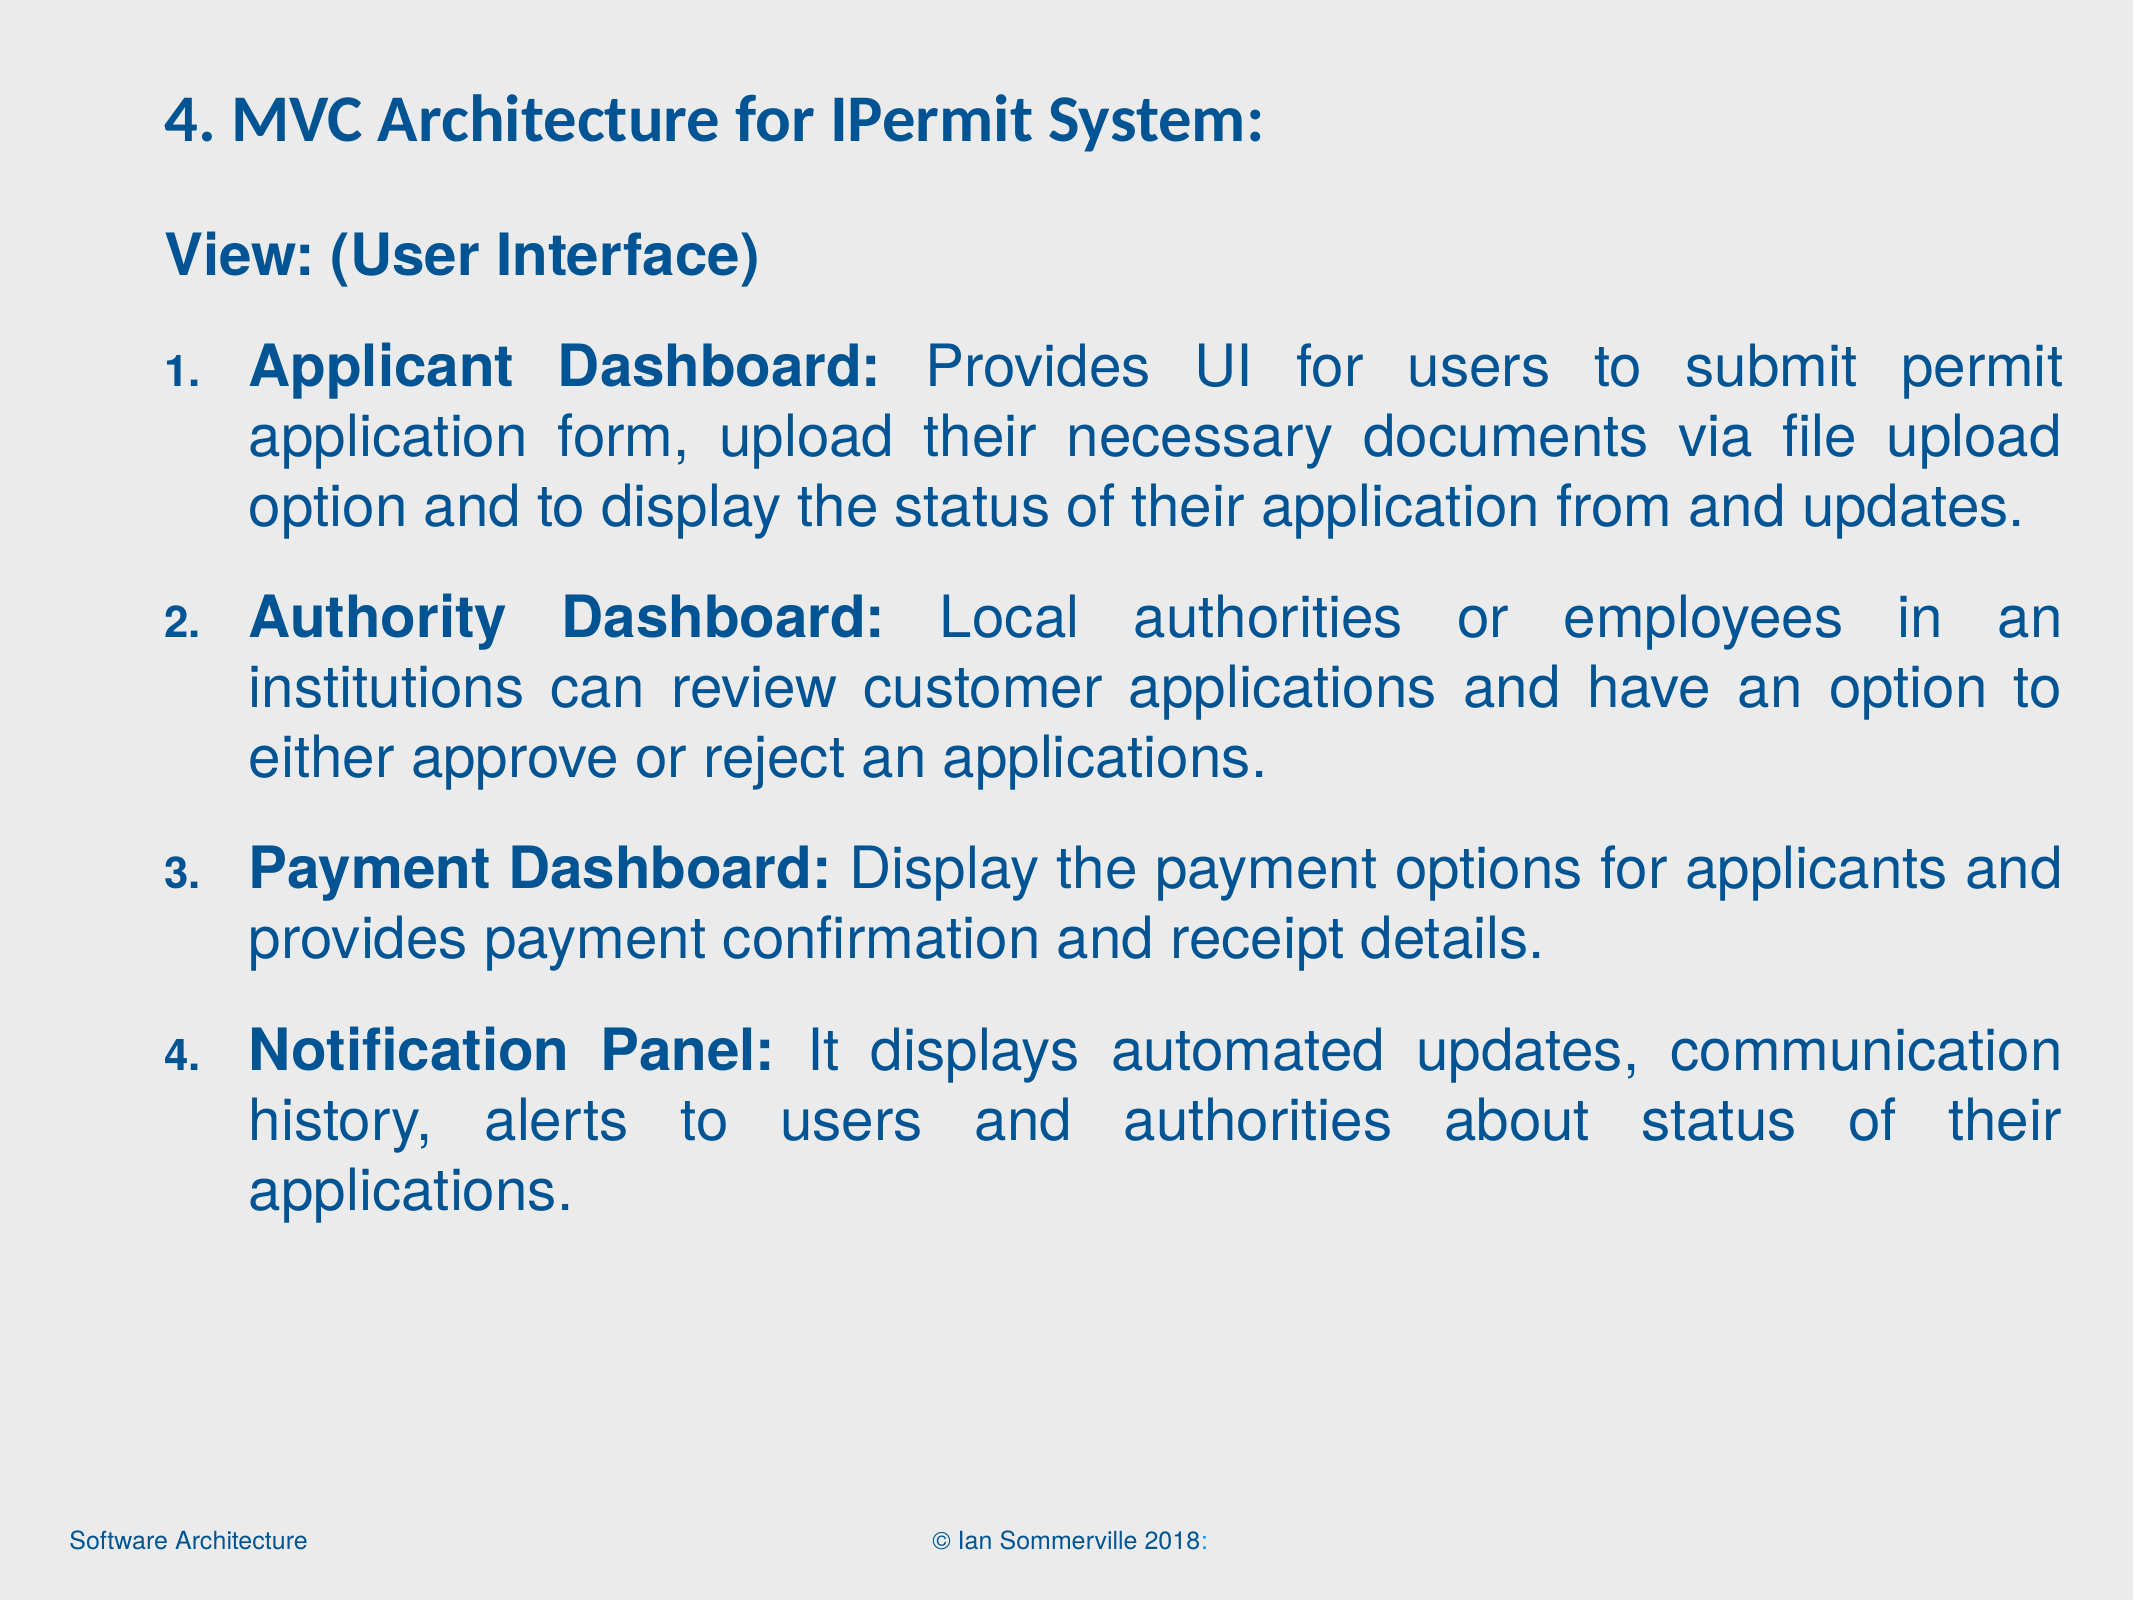

# 4. MVC Architecture for IPermit System:
View: (User Interface)
Applicant Dashboard: Provides UI for users to submit permit application form, upload their necessary documents via file upload option and to display the status of their application from and updates.
Authority Dashboard: Local authorities or employees in an institutions can review customer applications and have an option to either approve or reject an applications.
Payment Dashboard: Display the payment options for applicants and provides payment confirmation and receipt details.
Notification Panel: It displays automated updates, communication history, alerts to users and authorities about status of their applications.